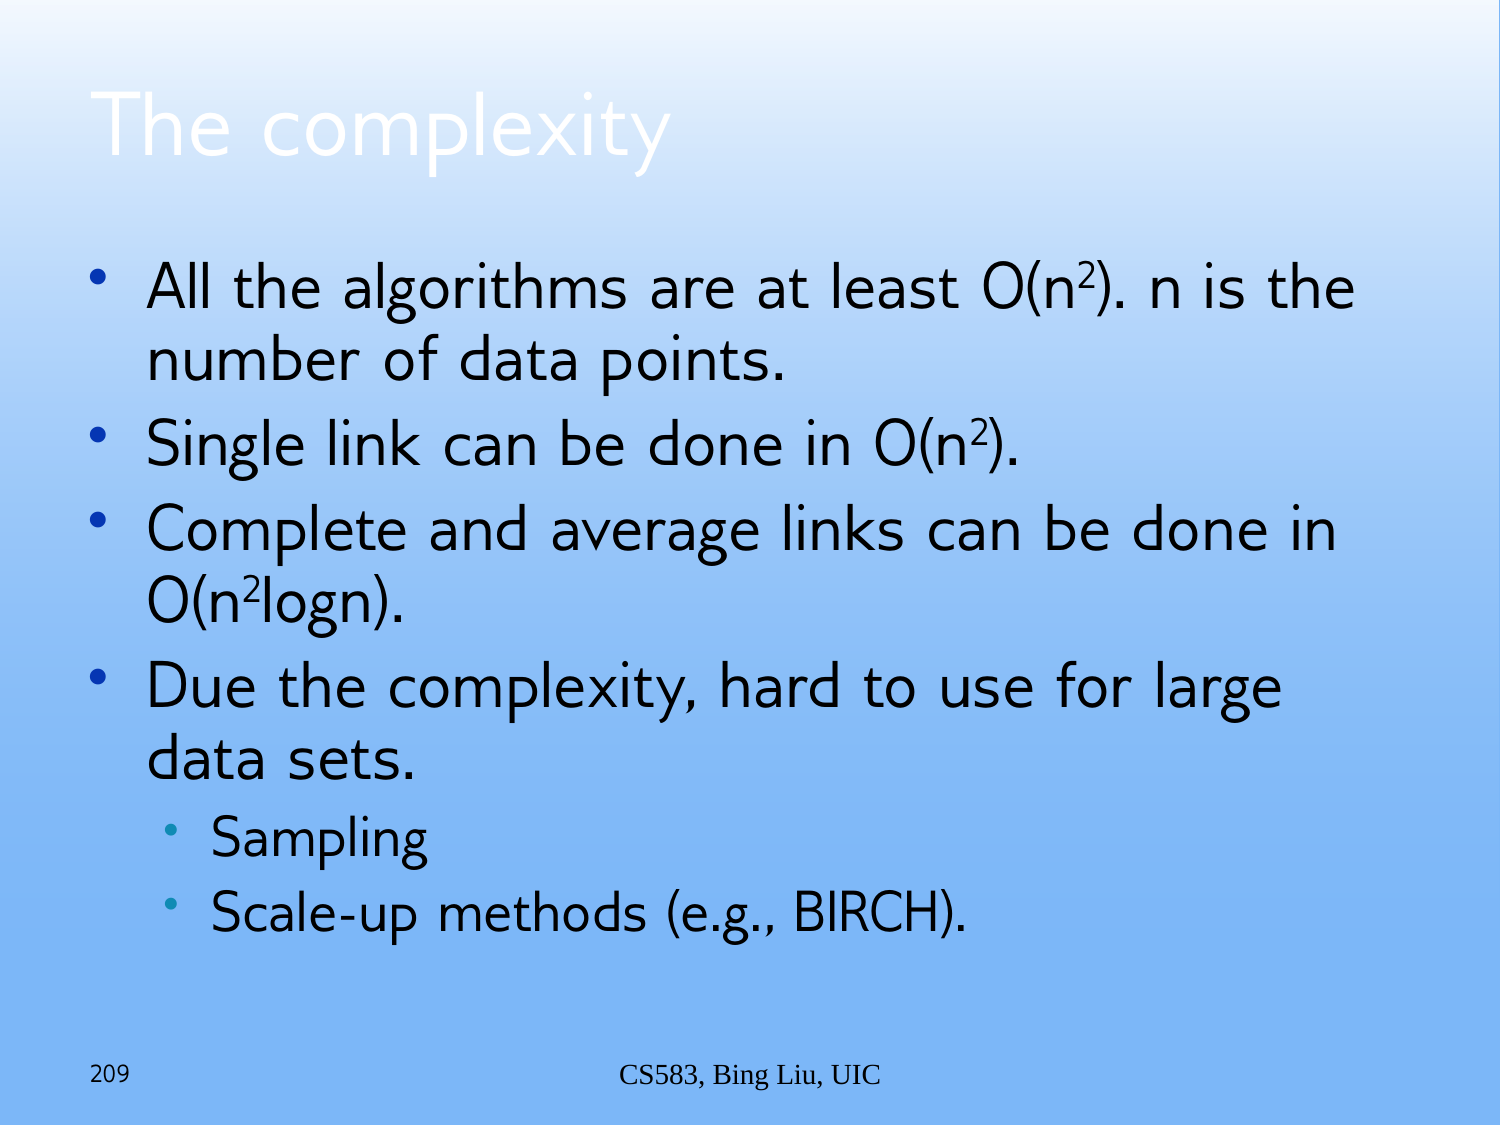

# The complexity
All the algorithms are at least O(n2). n is the number of data points.
Single link can be done in O(n2).
Complete and average links can be done in O(n2logn).
Due the complexity, hard to use for large data sets.
Sampling
Scale-up methods (e.g., BIRCH).
209
CS583, Bing Liu, UIC